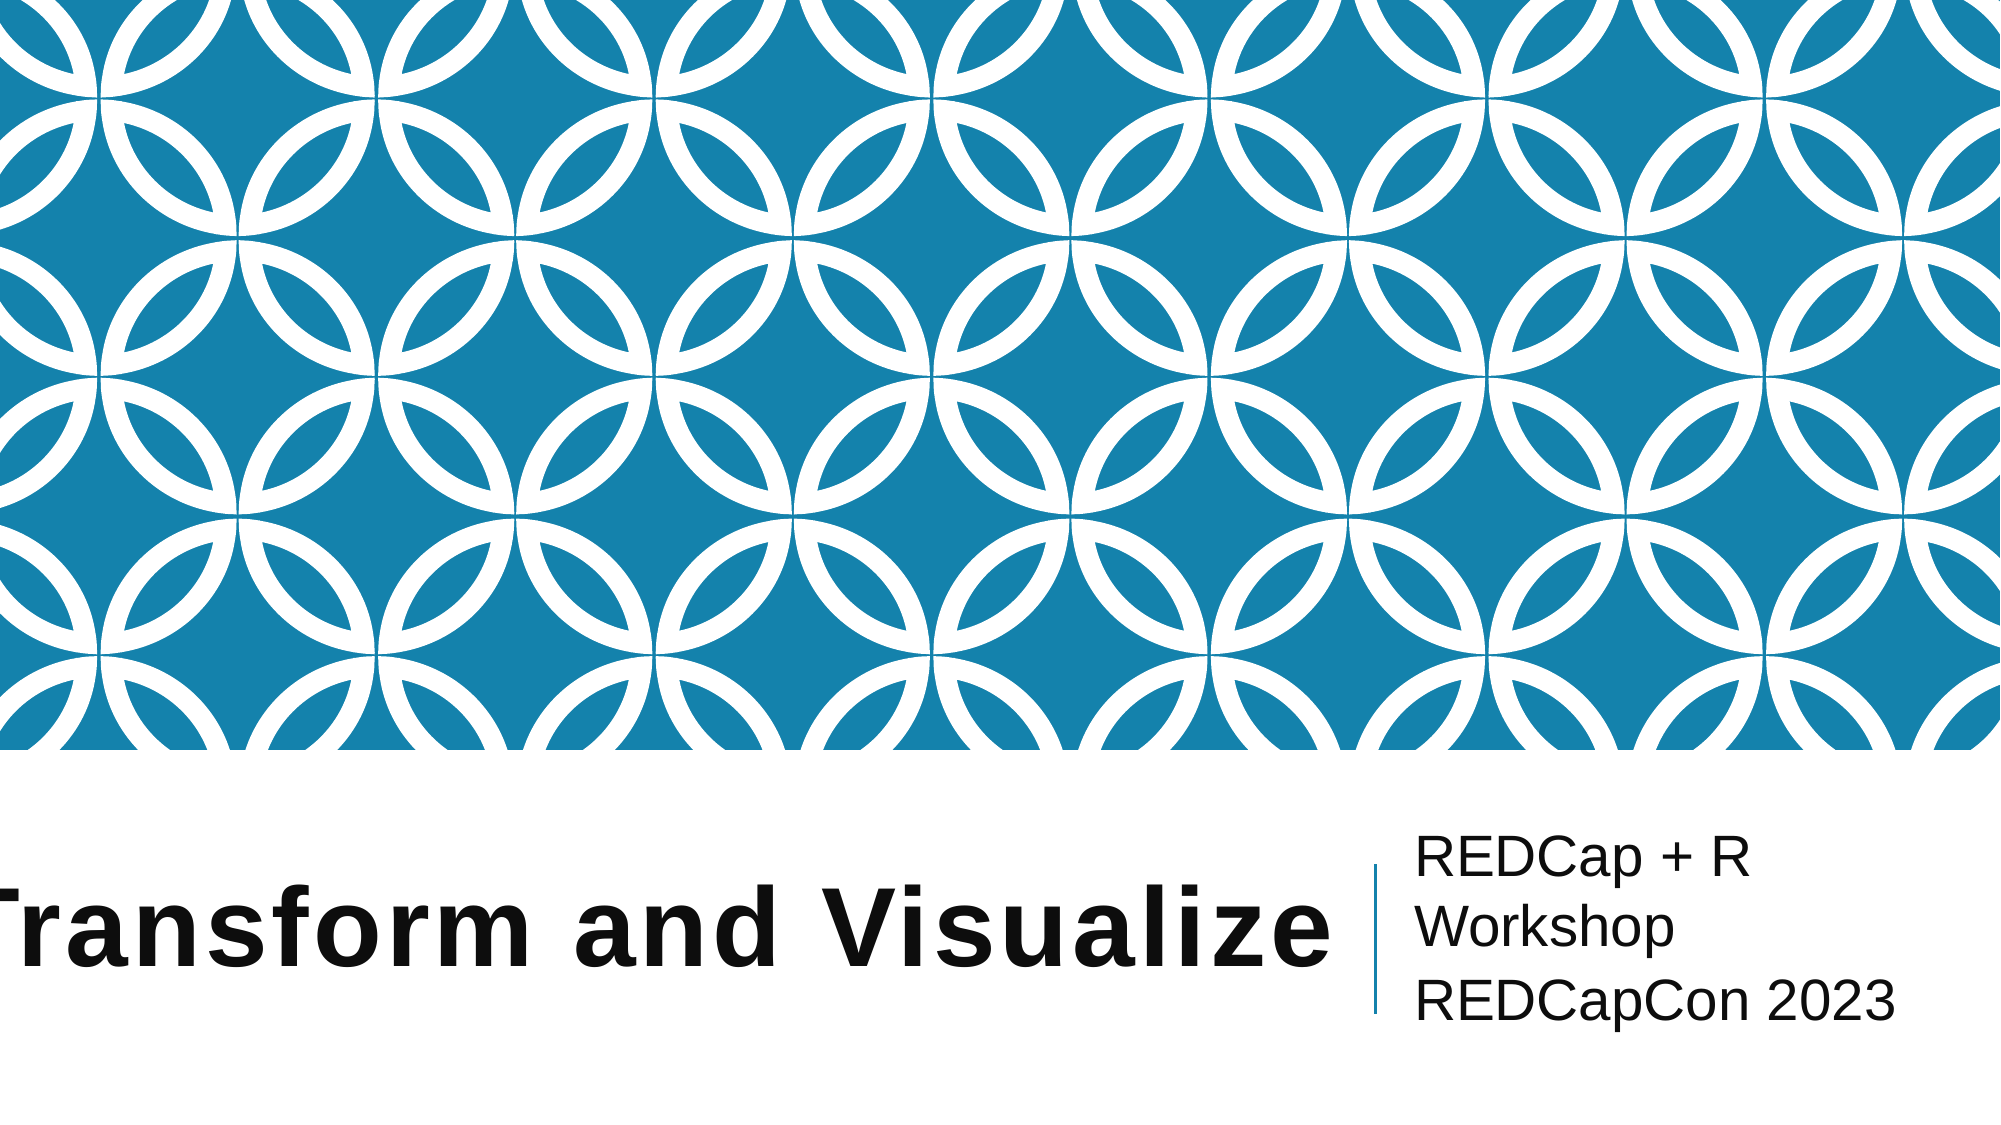

REDCap + R Workshop
REDCapCon 2023
# Transform and Visualize